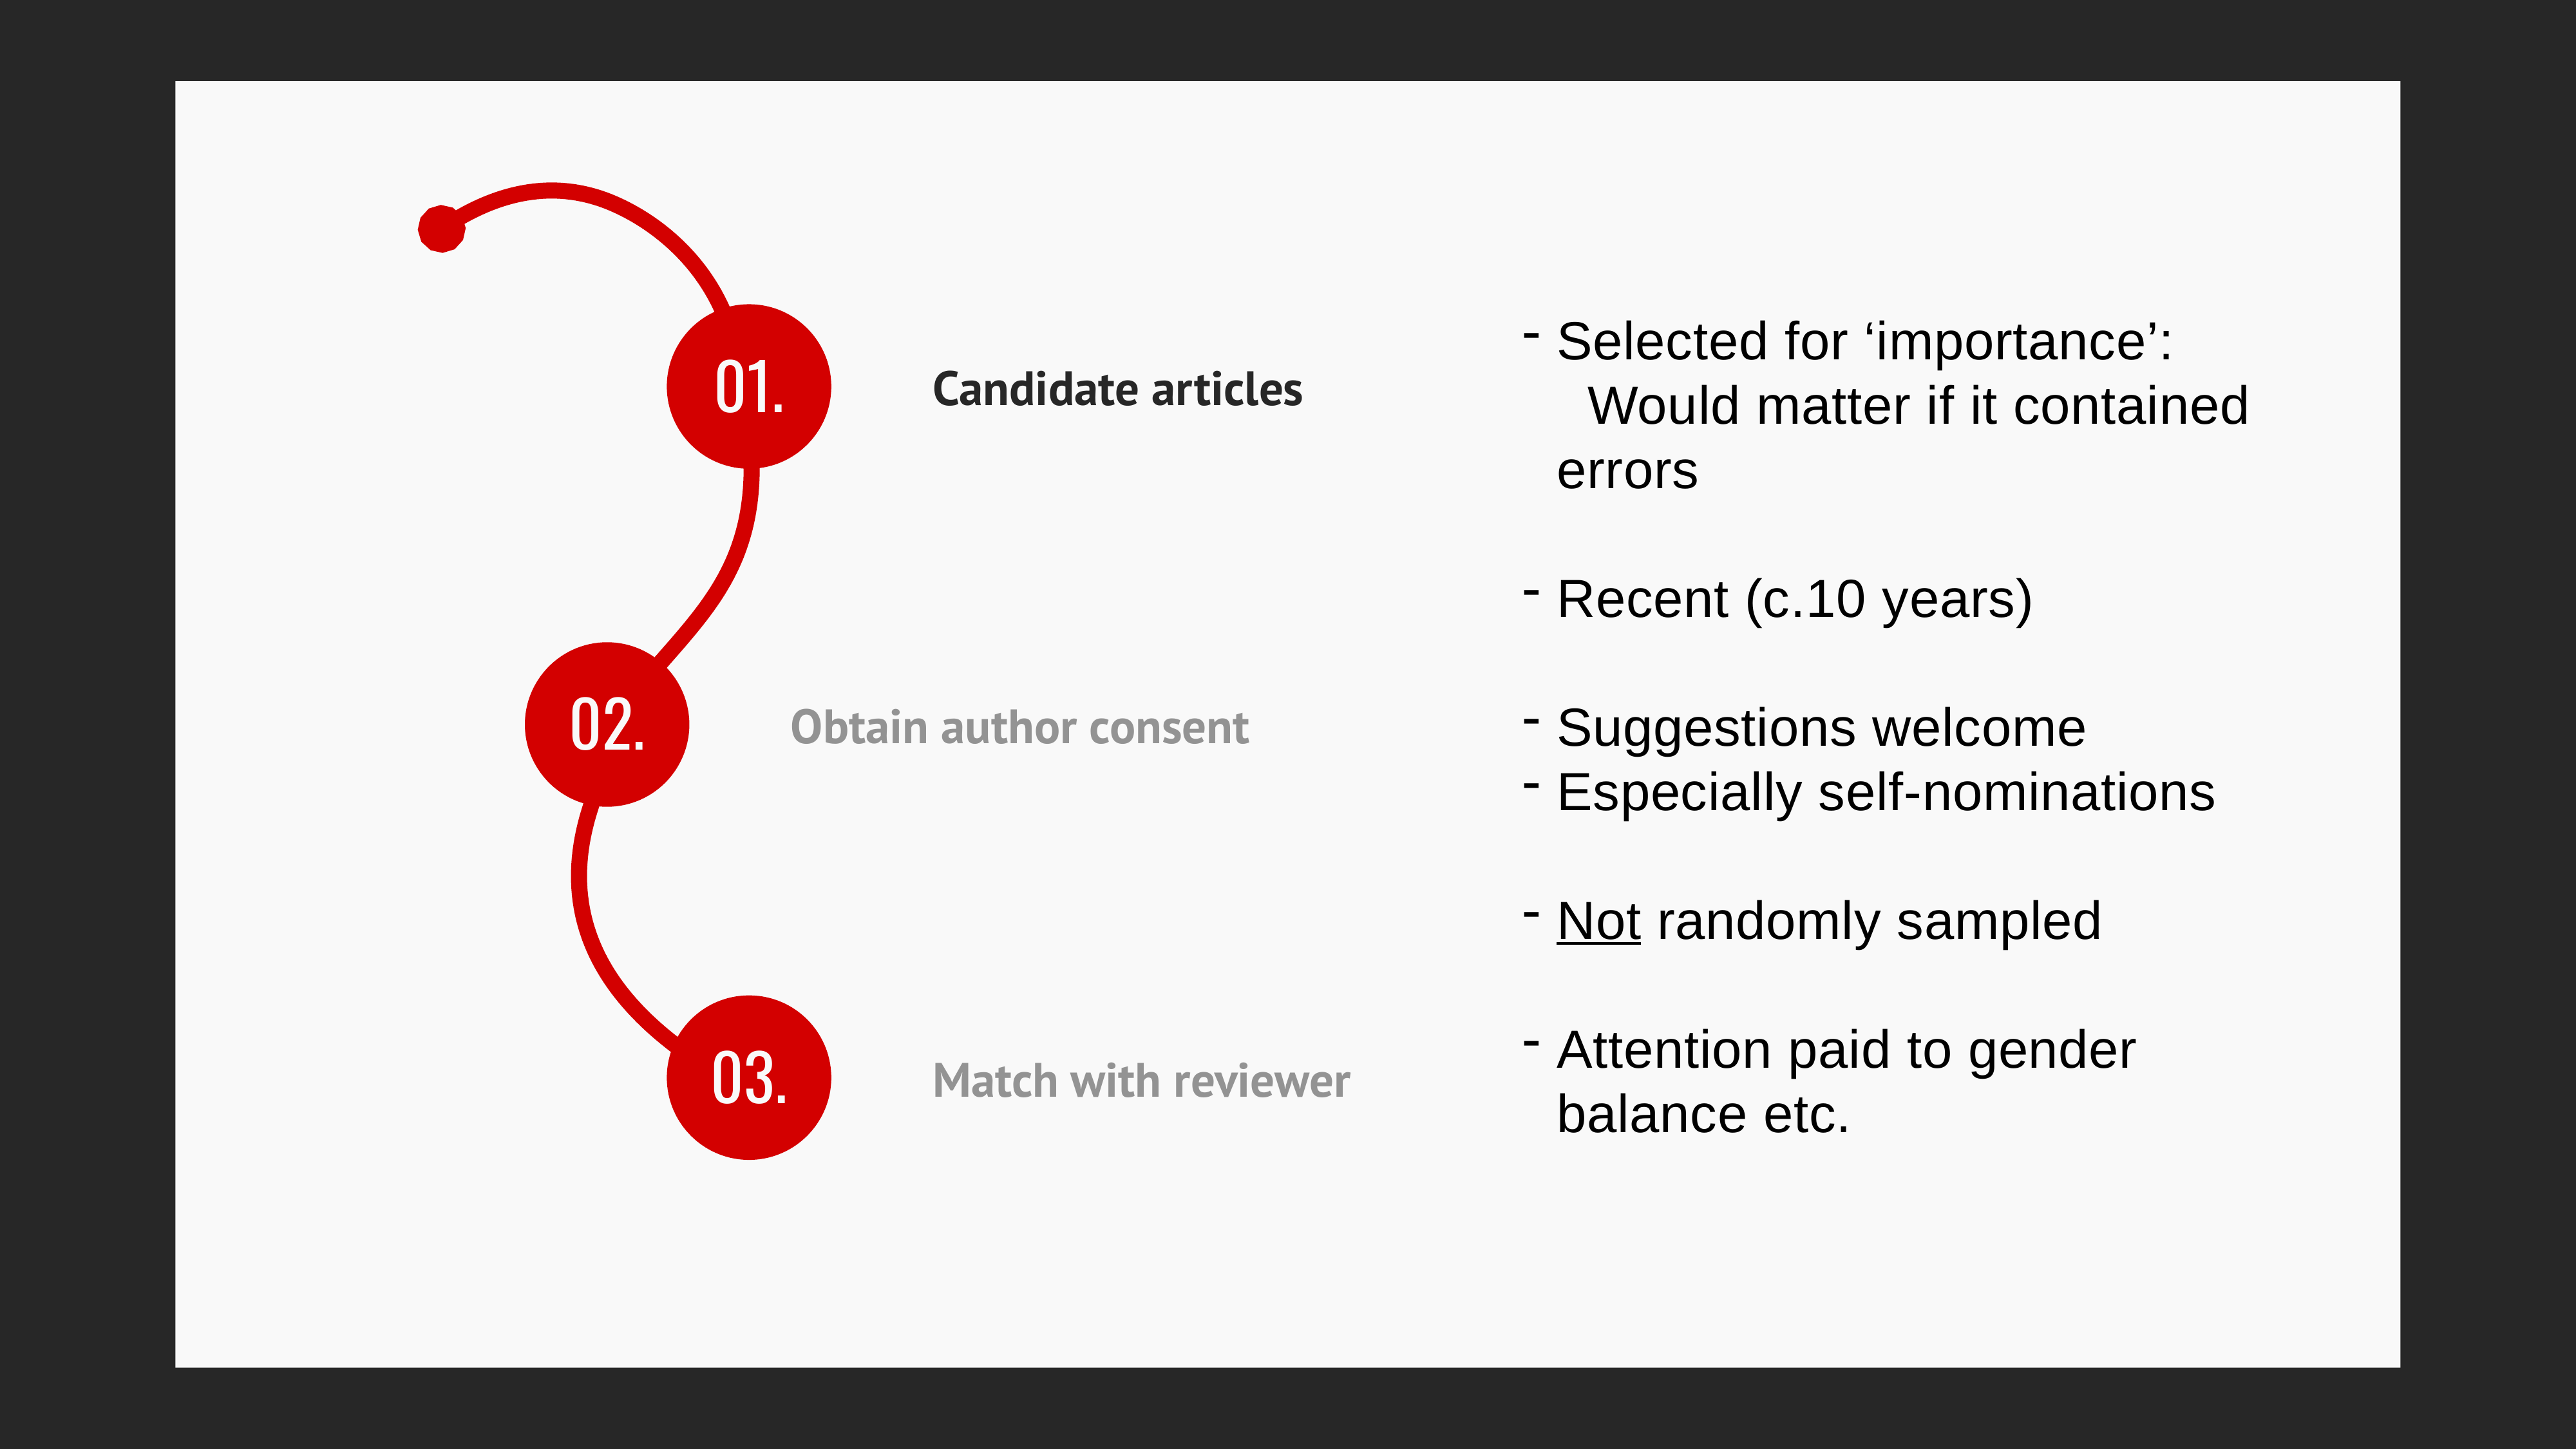

Selected for ‘importance’:             Would matter if it contained errors

Recent (c.10 years)

Suggestions welcome
Especially self-nominations

Not randomly sampled

Attention paid to gender balance etc.
01.
Candidate articles
02.
Obtain author consent
03.
Match with reviewer